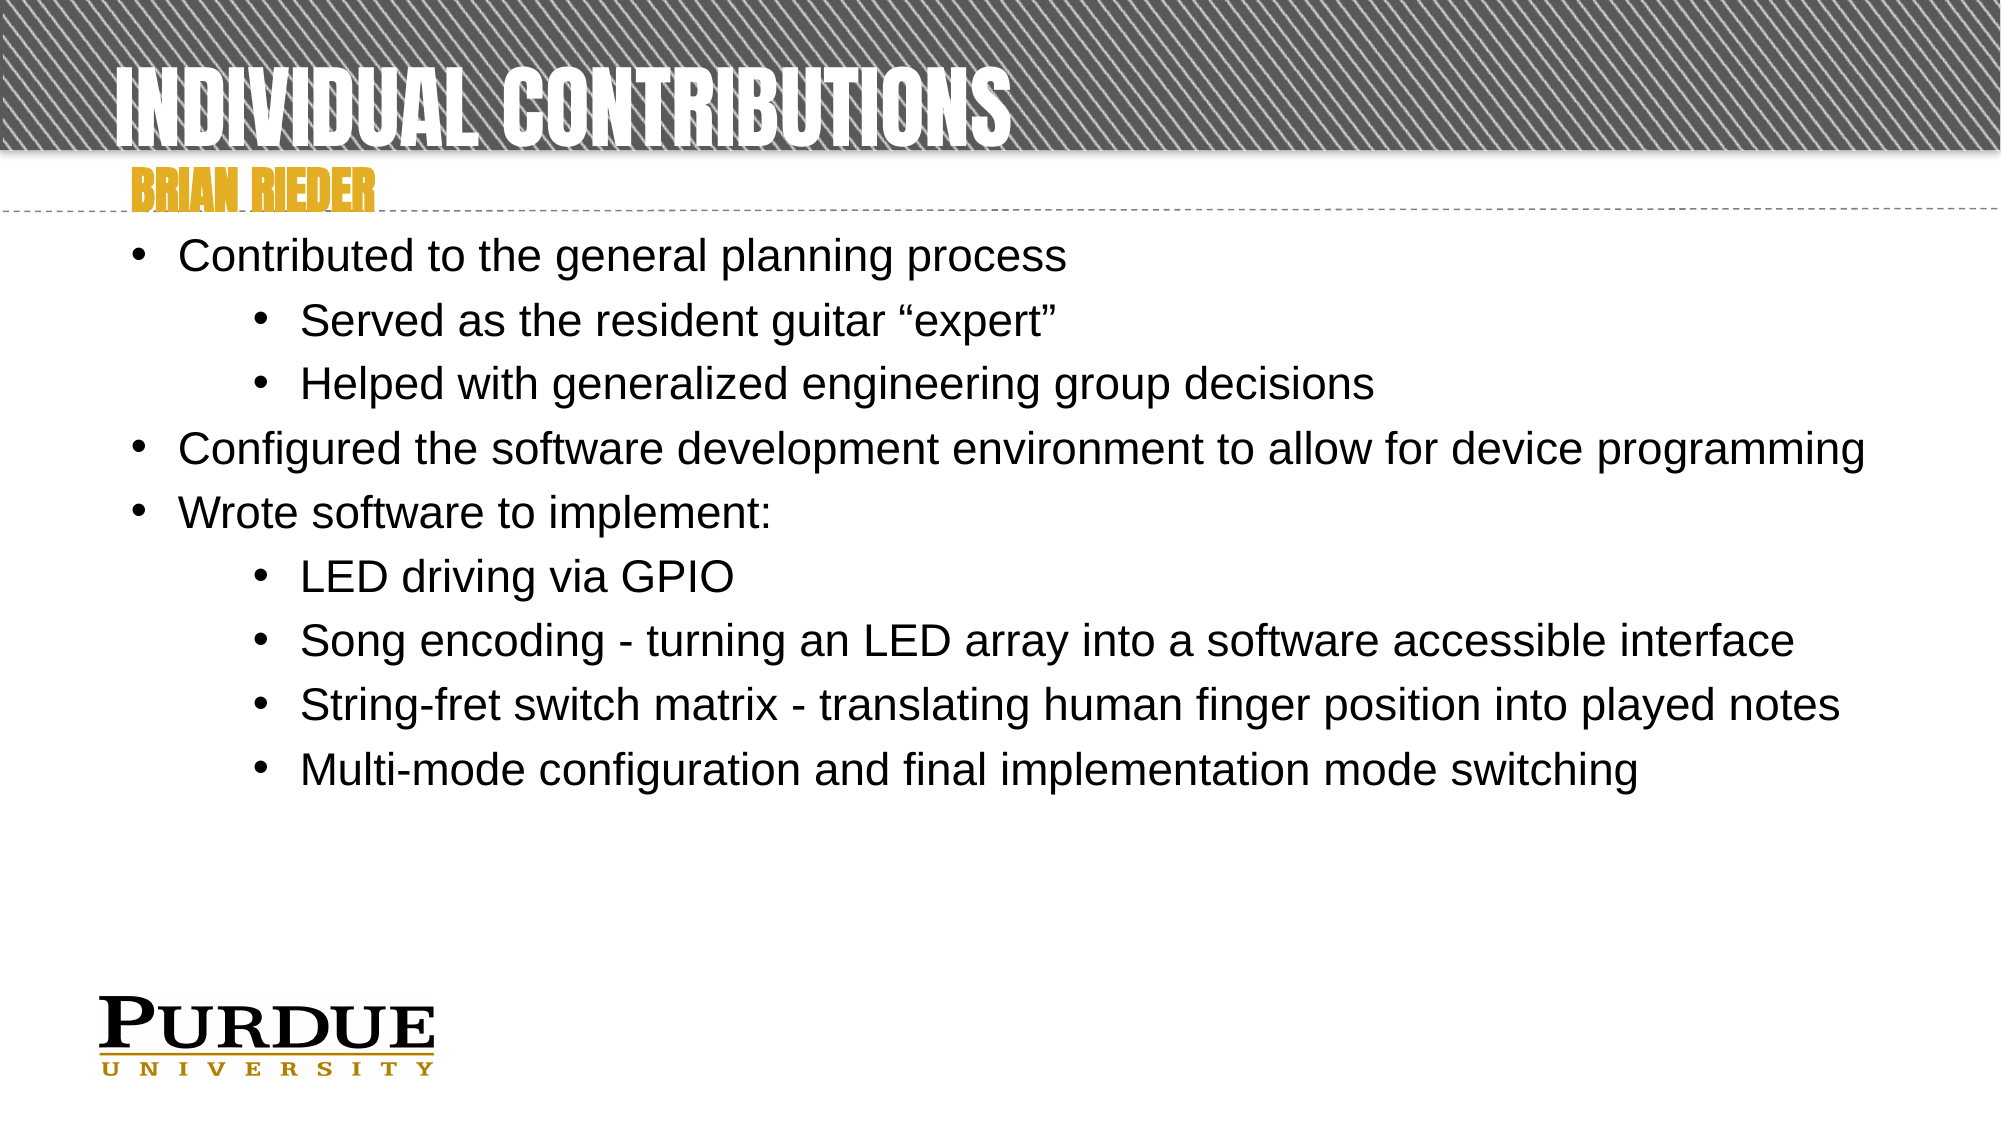

# Individual contributions
Brian rieder
Contributed to the general planning process
Served as the resident guitar “expert”
Helped with generalized engineering group decisions
Configured the software development environment to allow for device programming
Wrote software to implement:
LED driving via GPIO
Song encoding - turning an LED array into a software accessible interface
String-fret switch matrix - translating human finger position into played notes
Multi-mode configuration and final implementation mode switching